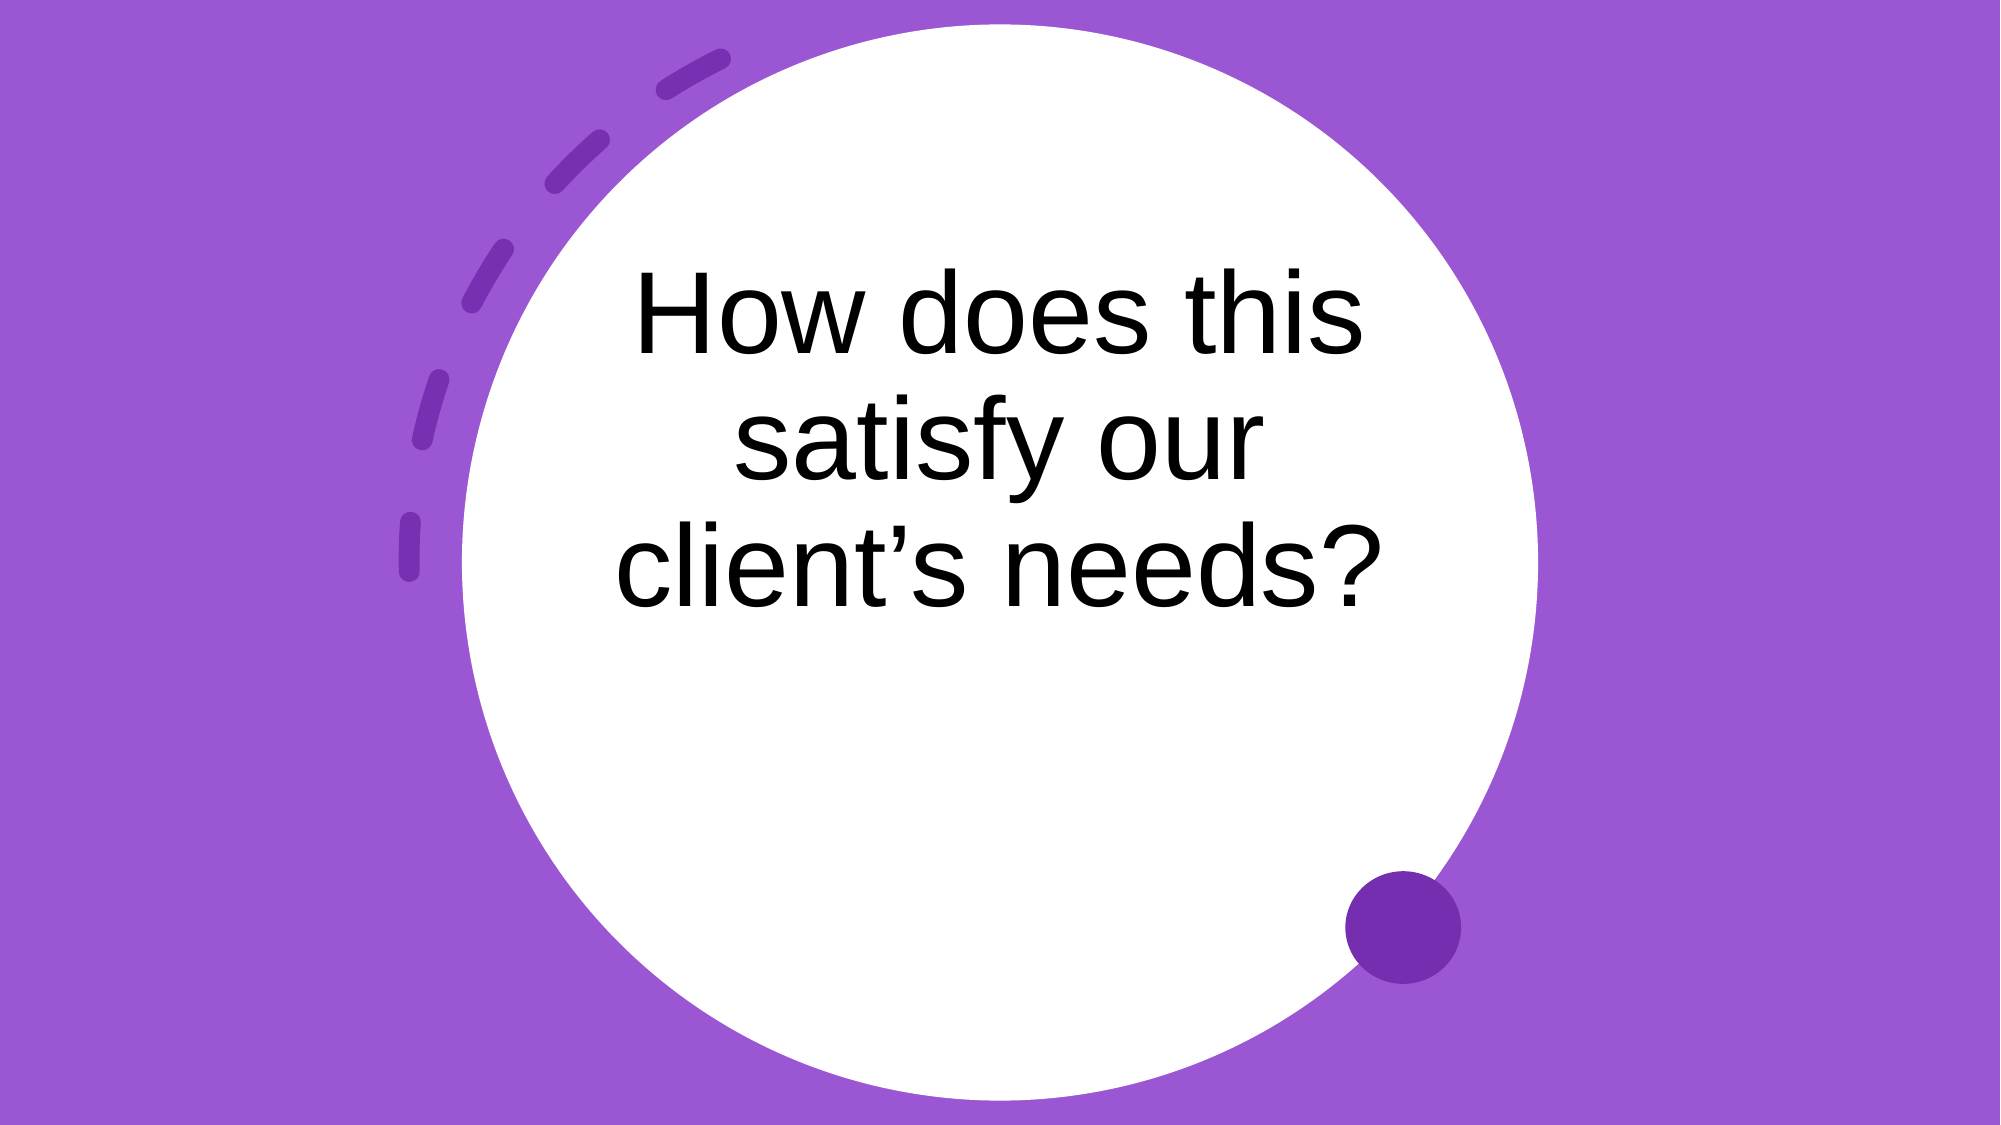

# How does this satisfy our client’s needs?